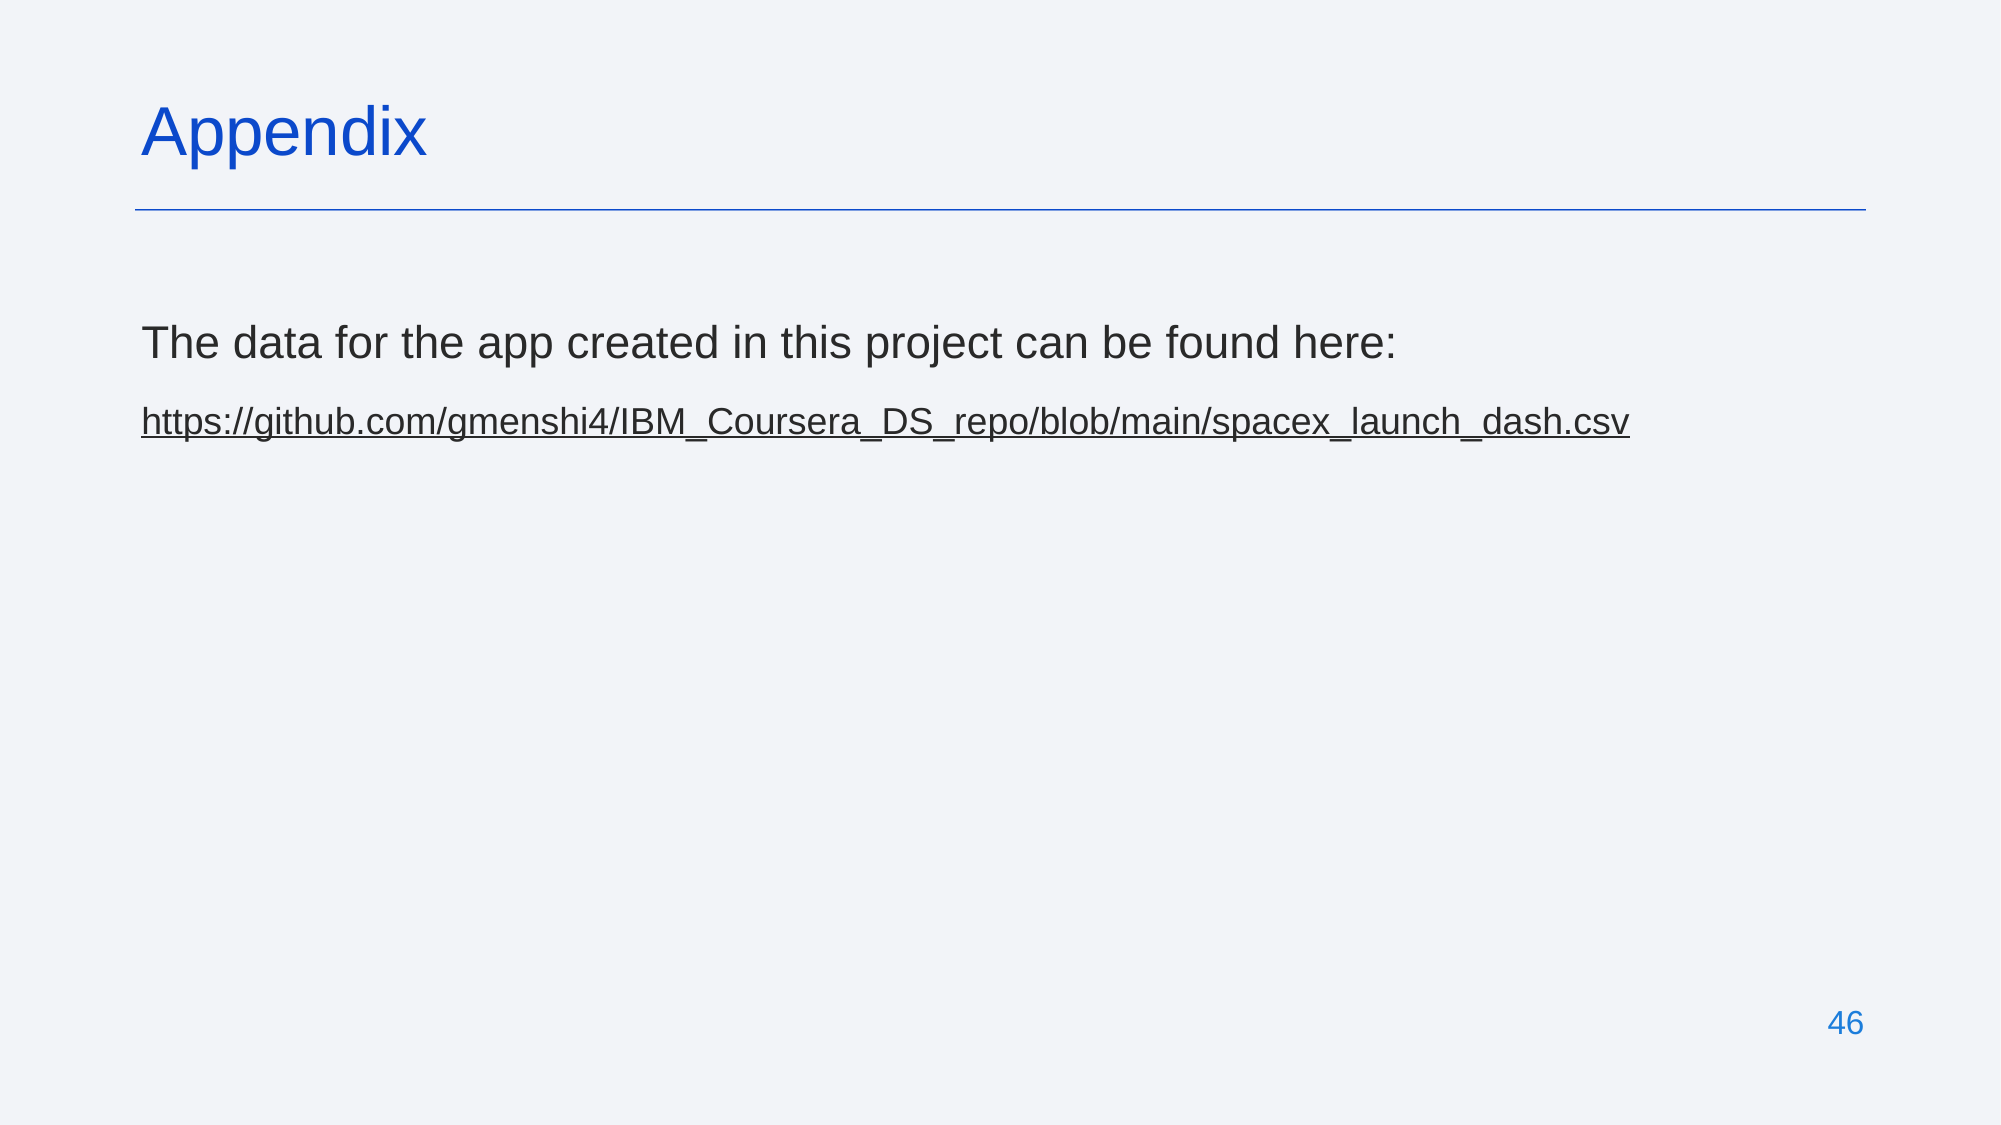

Appendix
The data for the app created in this project can be found here:
https://github.com/gmenshi4/IBM_Coursera_DS_repo/blob/main/spacex_launch_dash.csv
46